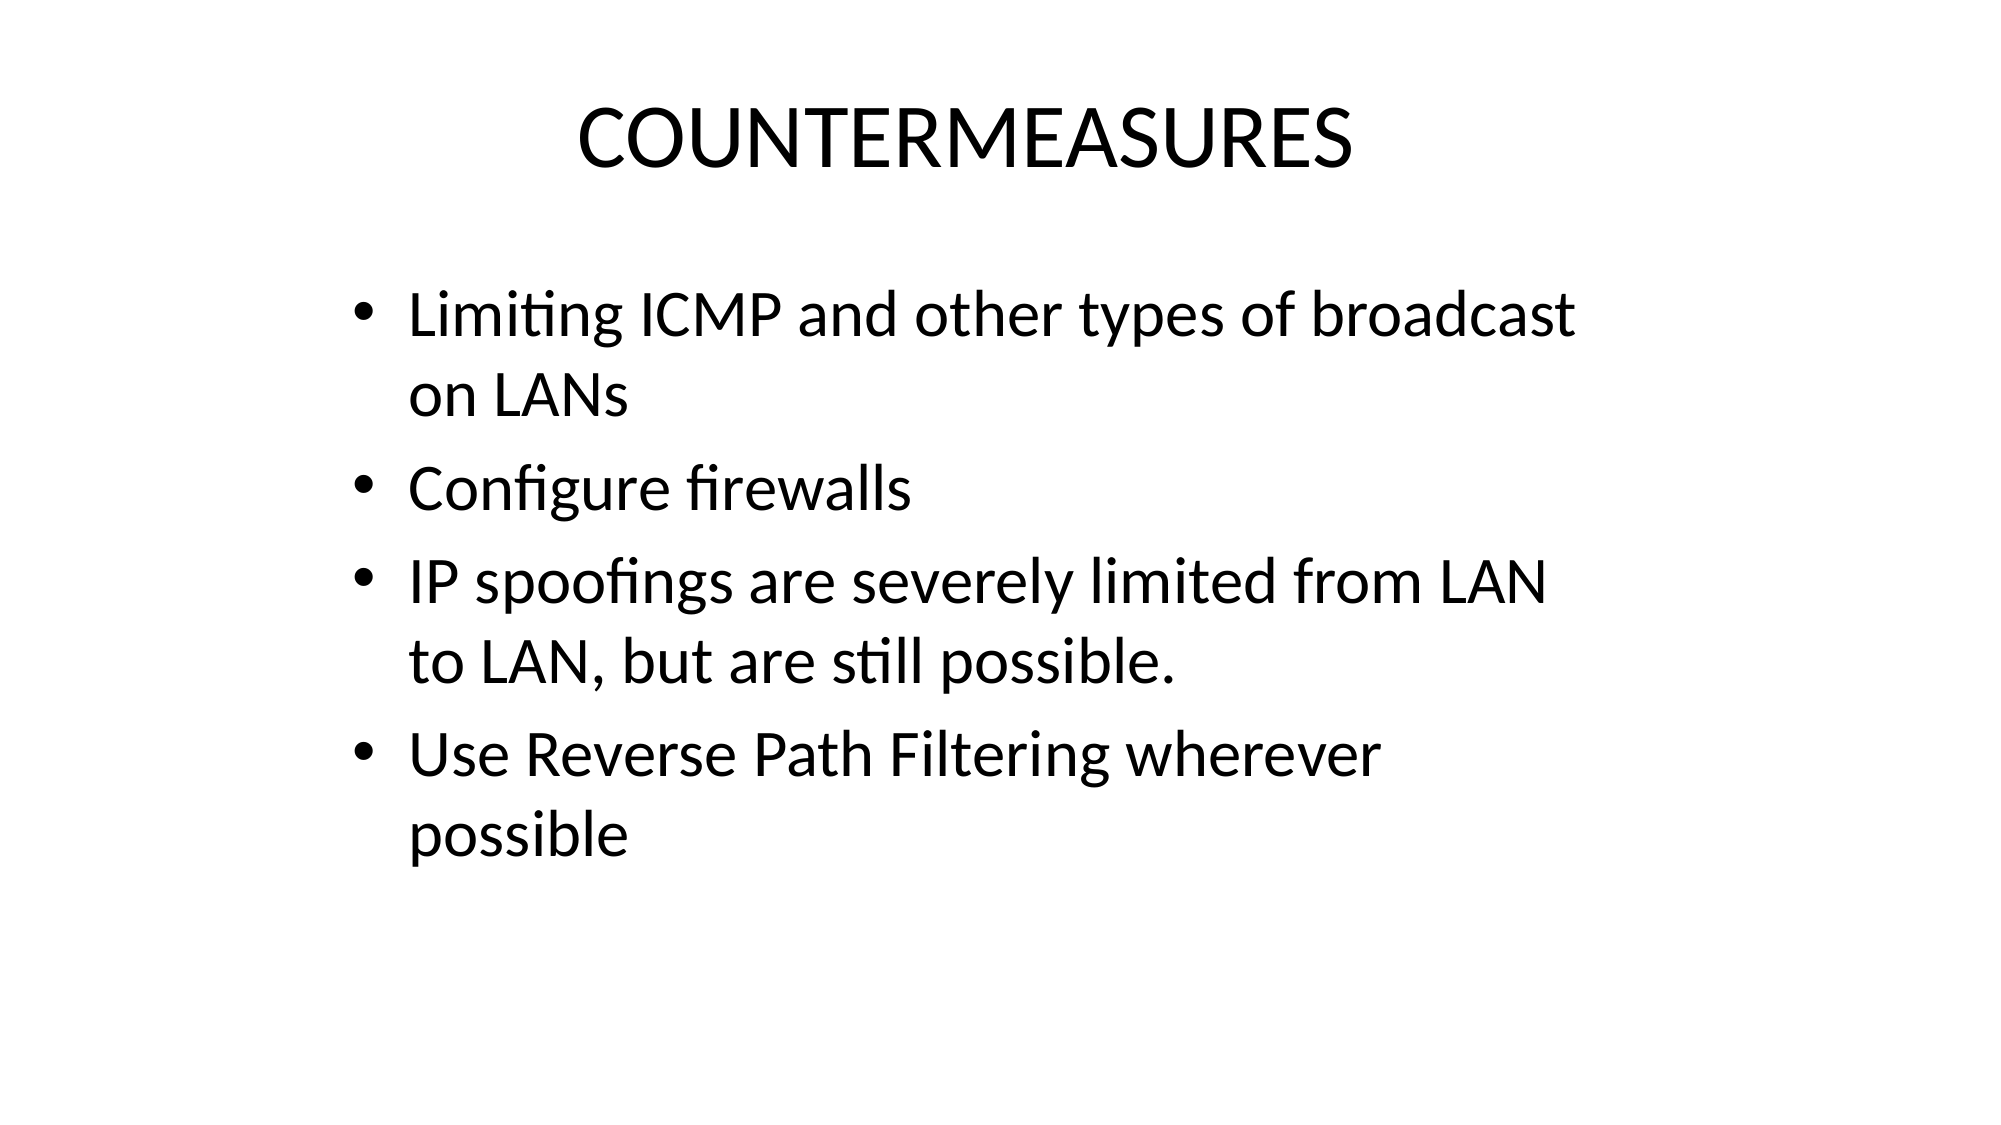

# COUNTERMEASURES
Limiting ICMP and other types of broadcast on LANs
Configure firewalls
IP spoofings are severely limited from LAN to LAN, but are still possible.
Use Reverse Path Filtering wherever possible